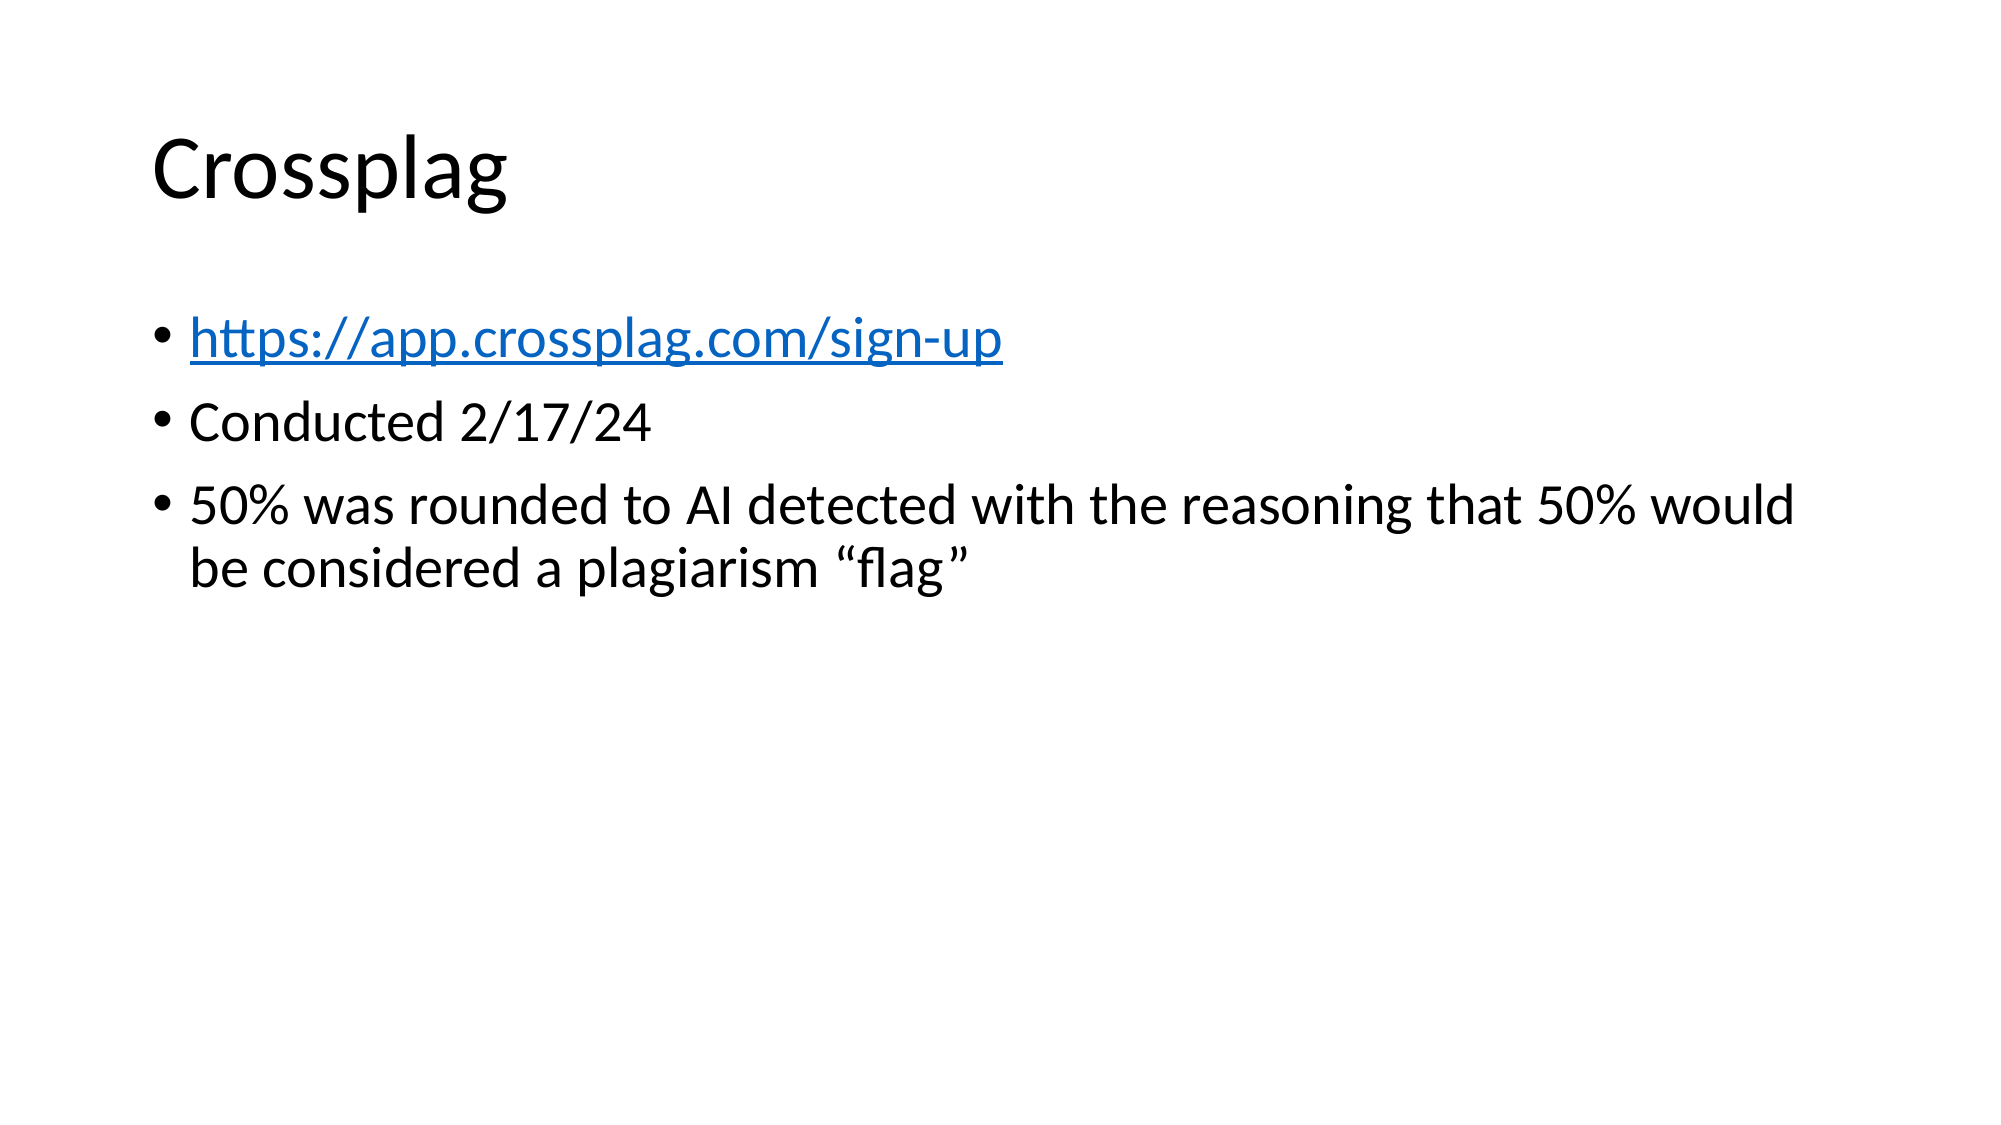

# Crossplag
https://app.crossplag.com/sign-up
Conducted 2/17/24
50% was rounded to AI detected with the reasoning that 50% would be considered a plagiarism “flag”